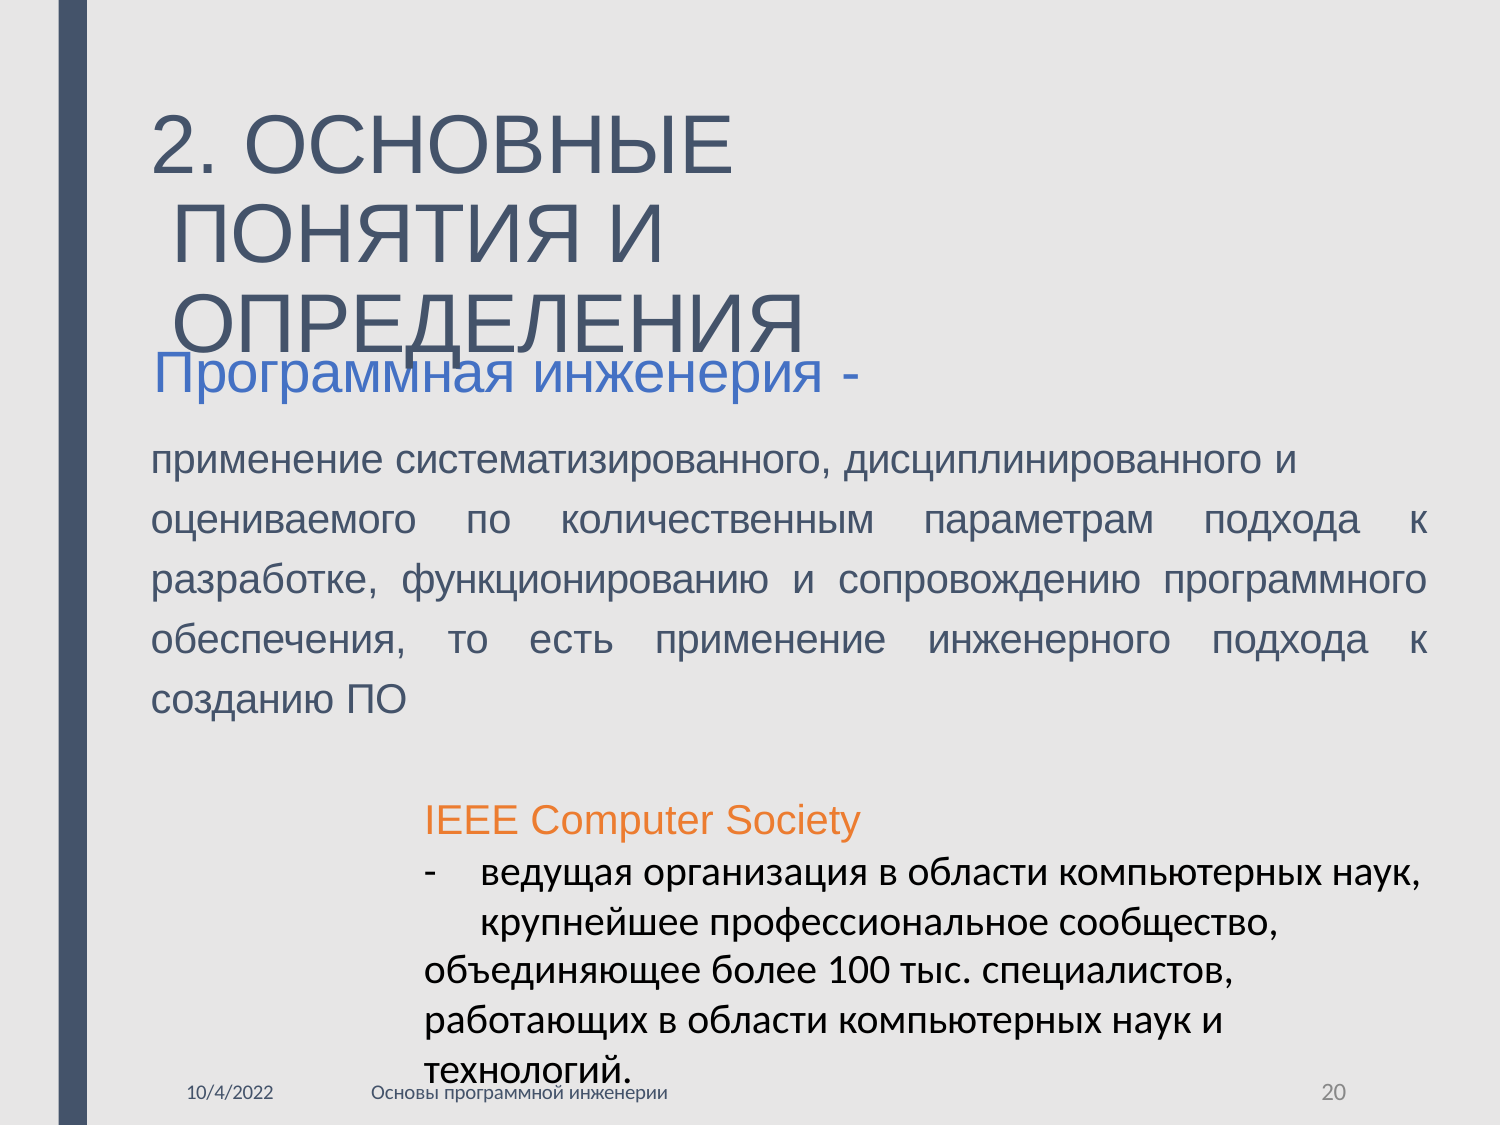

# 2. ОСНОВНЫЕ ПОНЯТИЯ И ОПРЕДЕЛЕНИЯ
Программная инженерия -
применение систематизированного, дисциплинированного и
оцениваемого по количественным параметрам подхода к разработке, функционированию и сопровождению программного обеспечения, то есть применение инженерного подхода к созданию ПО

IEEE Computer Society
-	ведущая организация в области компьютерных наук, крупнейшее профессиональное сообщество,
объединяющее более 100 тыс. специалистов,
работающих в области компьютерных наук и
технологий.
20
10/4/2022
Основы программной инженерии